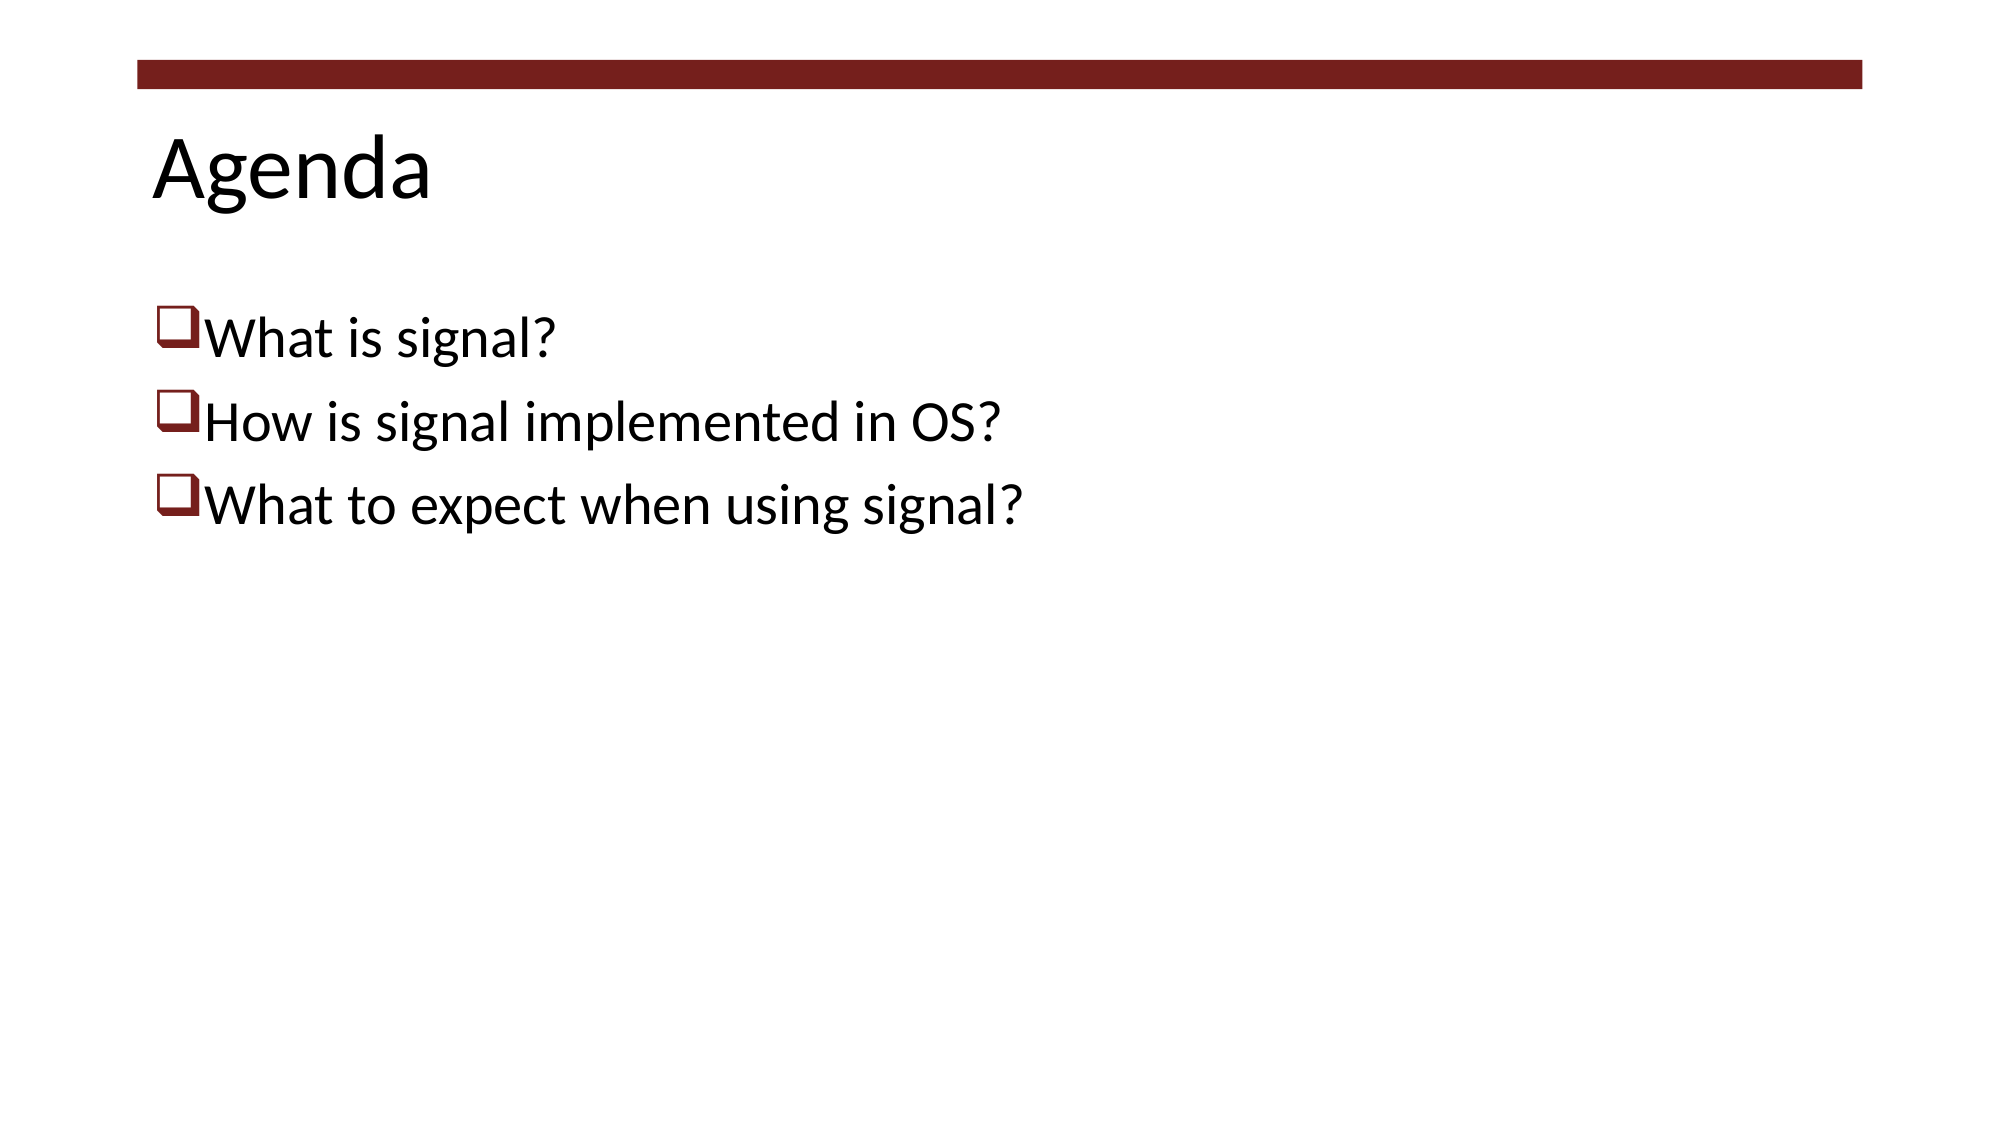

# Agenda
What is signal?
How is signal implemented in OS?
What to expect when using signal?